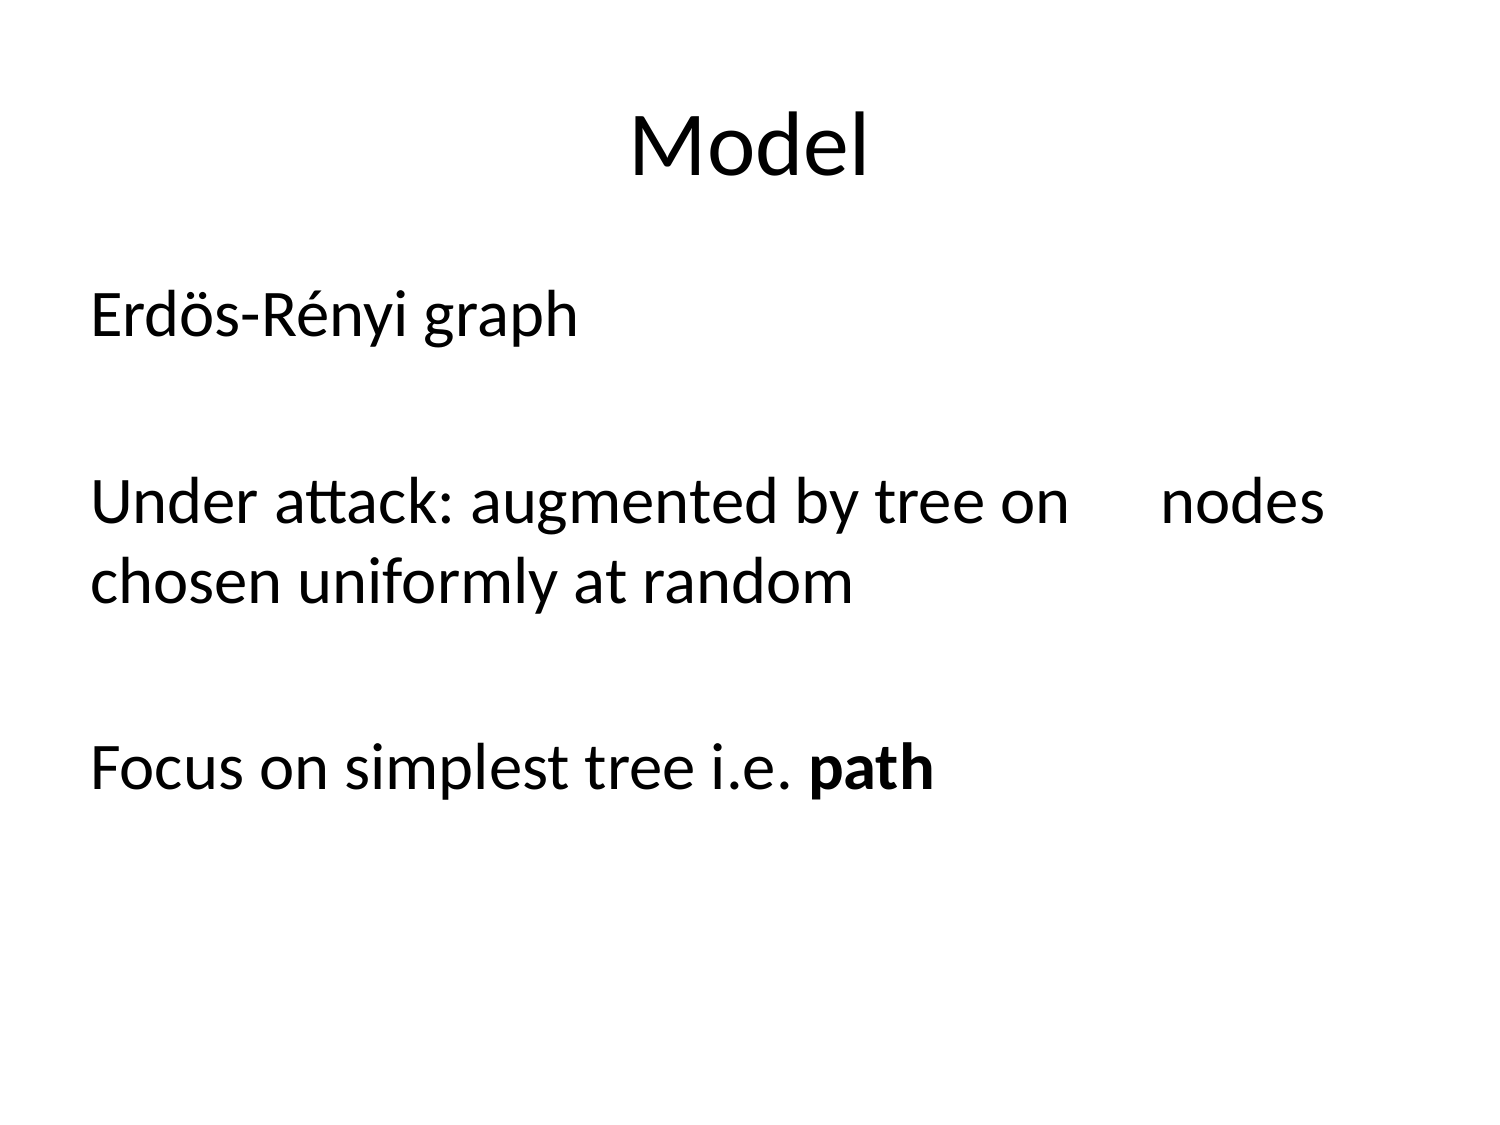

# Model
Erdös-Rényi graph

Under attack: augmented by tree on      nodes chosen uniformly at random

Focus on simplest tree i.e. path